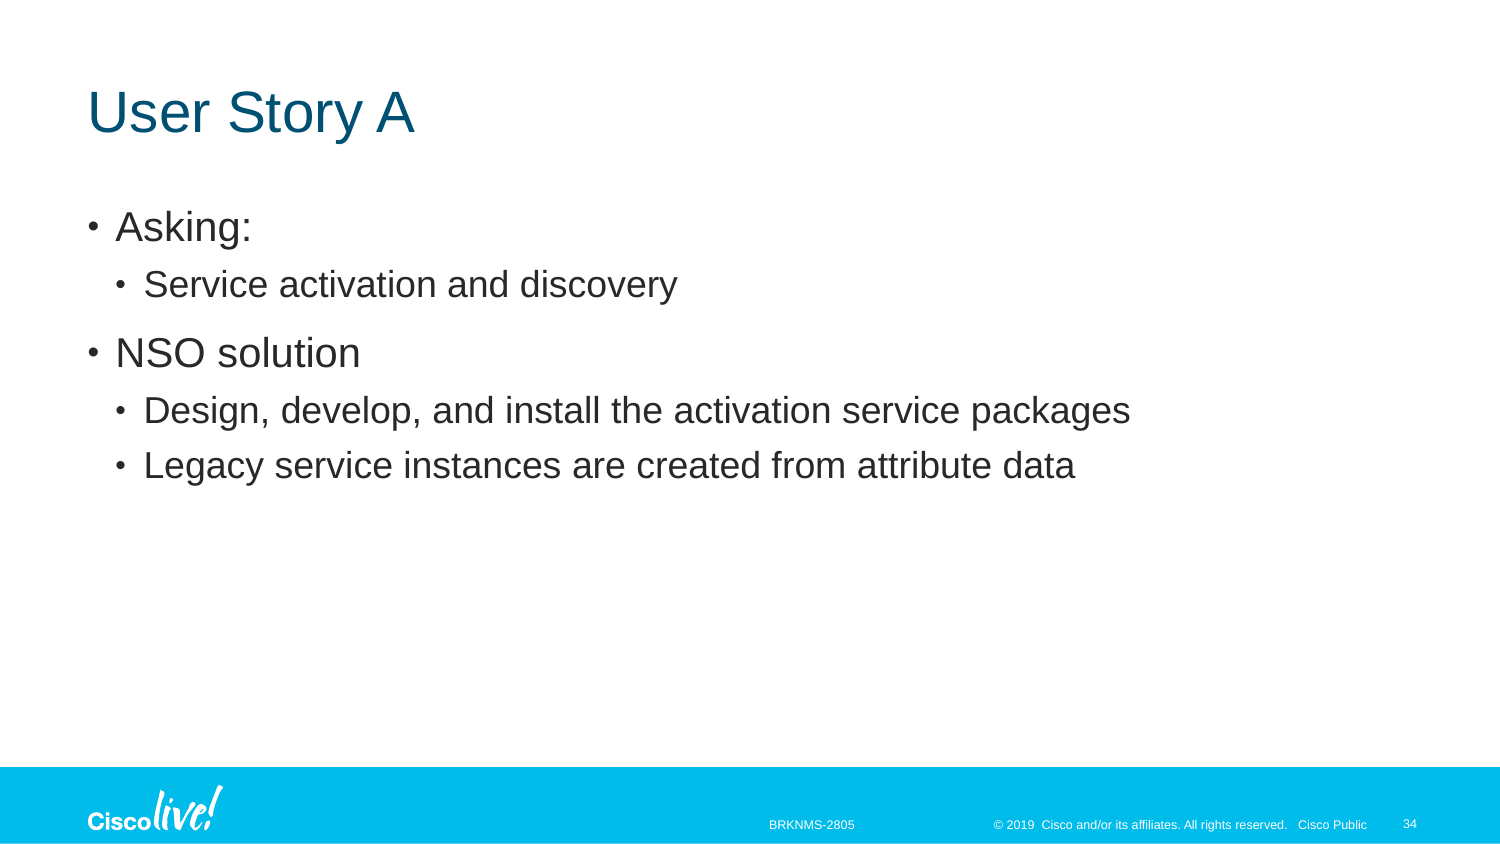

# User Story A
Asking:
Service activation and discovery
NSO solution
Design, develop, and install the activation service packages
Legacy service instances are created from attribute data
34